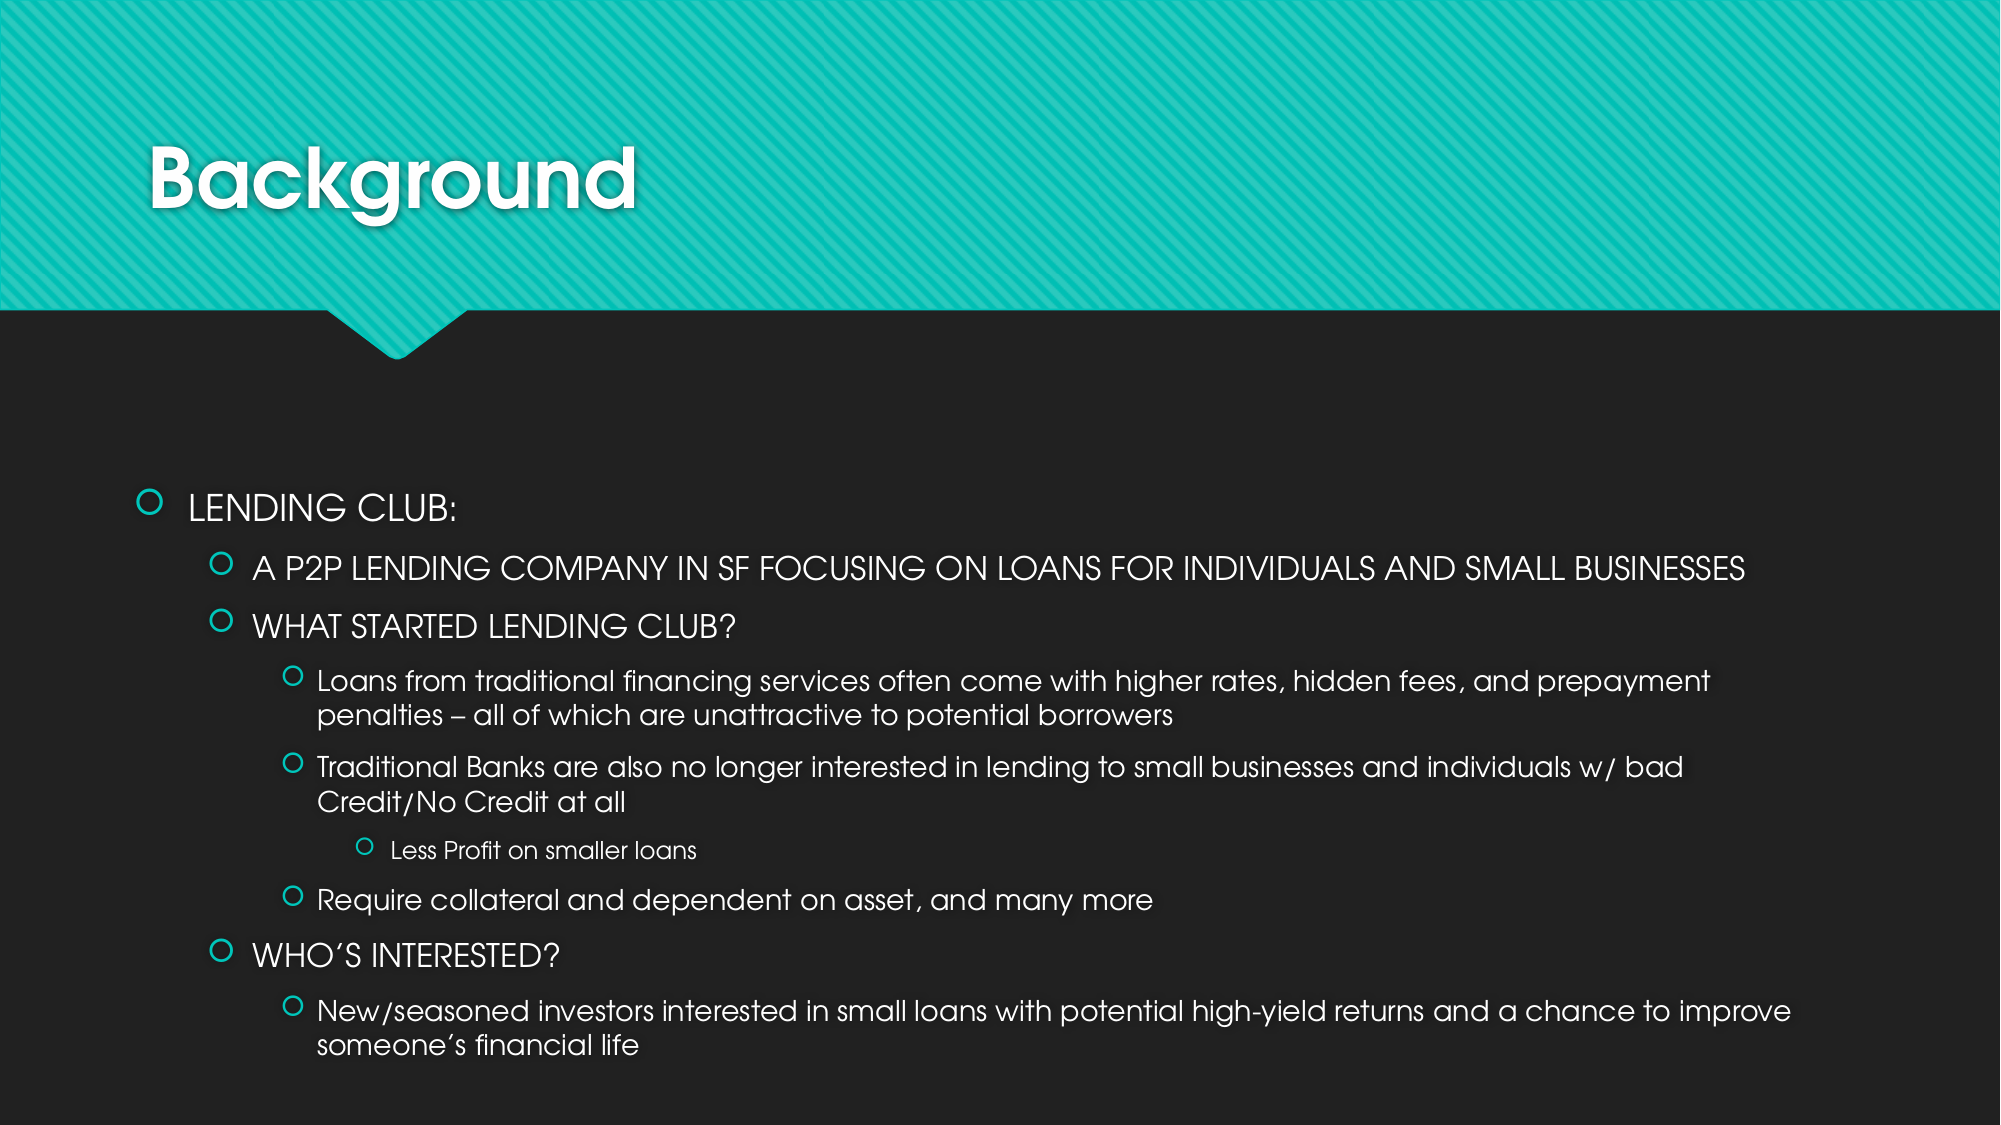

# Background
LENDING CLUB:
A P2P LENDING COMPANY IN SF FOCUSING ON LOANS FOR INDIVIDUALS AND SMALL BUSINESSES
WHAT STARTED LENDING CLUB?
Loans from traditional financing services often come with higher rates, hidden fees, and prepayment penalties – all of which are unattractive to potential borrowers
Traditional Banks are also no longer interested in lending to small businesses and individuals w/ bad Credit/No Credit at all
Less Profit on smaller loans
Require collateral and dependent on asset, and many more
WHO’S INTERESTED?
New/seasoned investors interested in small loans with potential high-yield returns and a chance to improve someone’s financial life